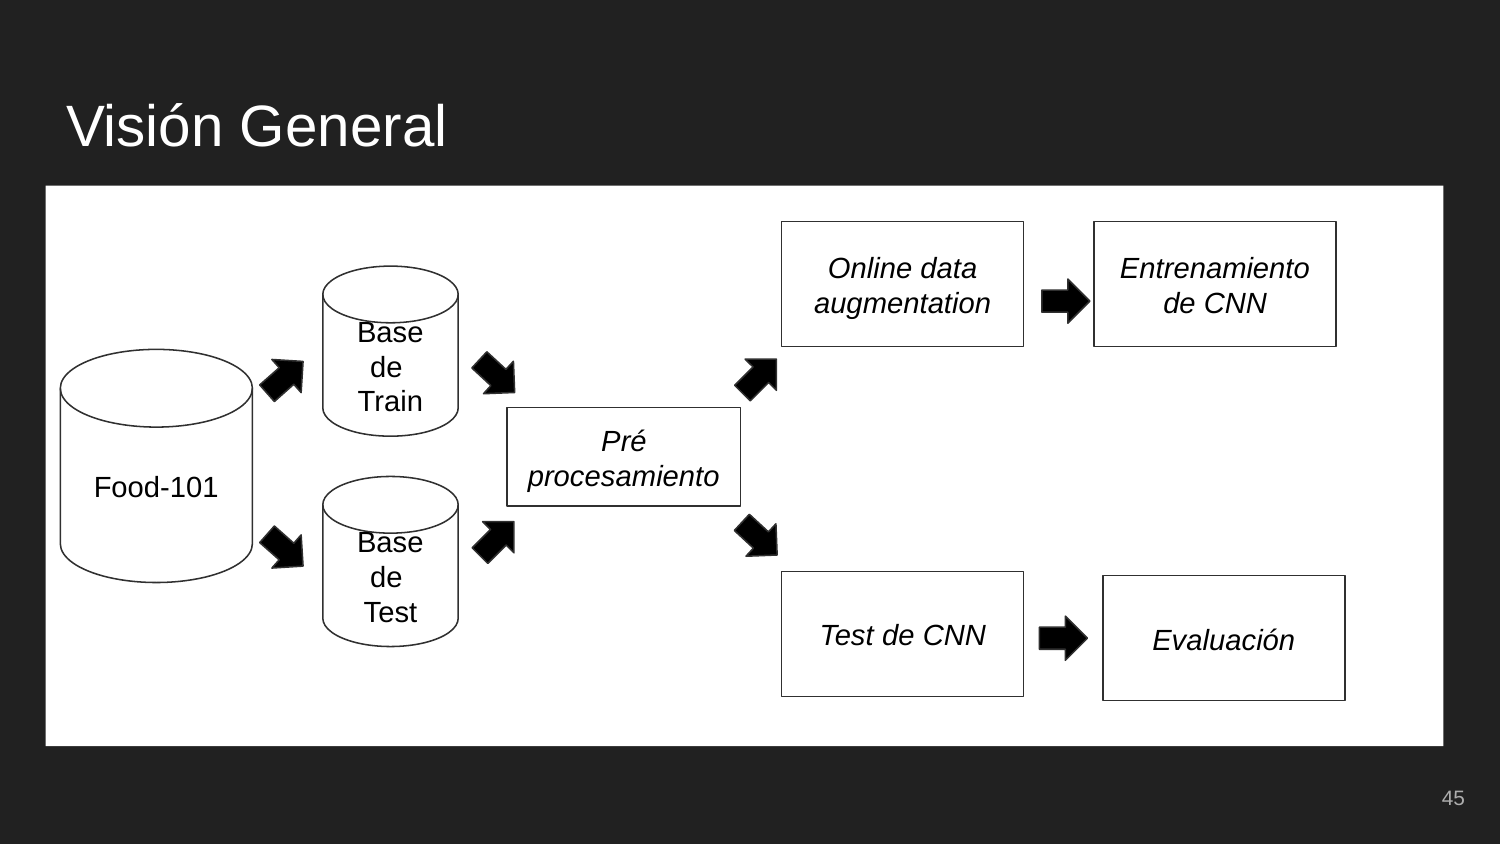

# Visión General
.

Online data augmentation
Entrenamiento de CNN
Base de
Train

Food-101

Treino
Pré procesamiento
Base de
Test

Test de CNN
Evaluación

45